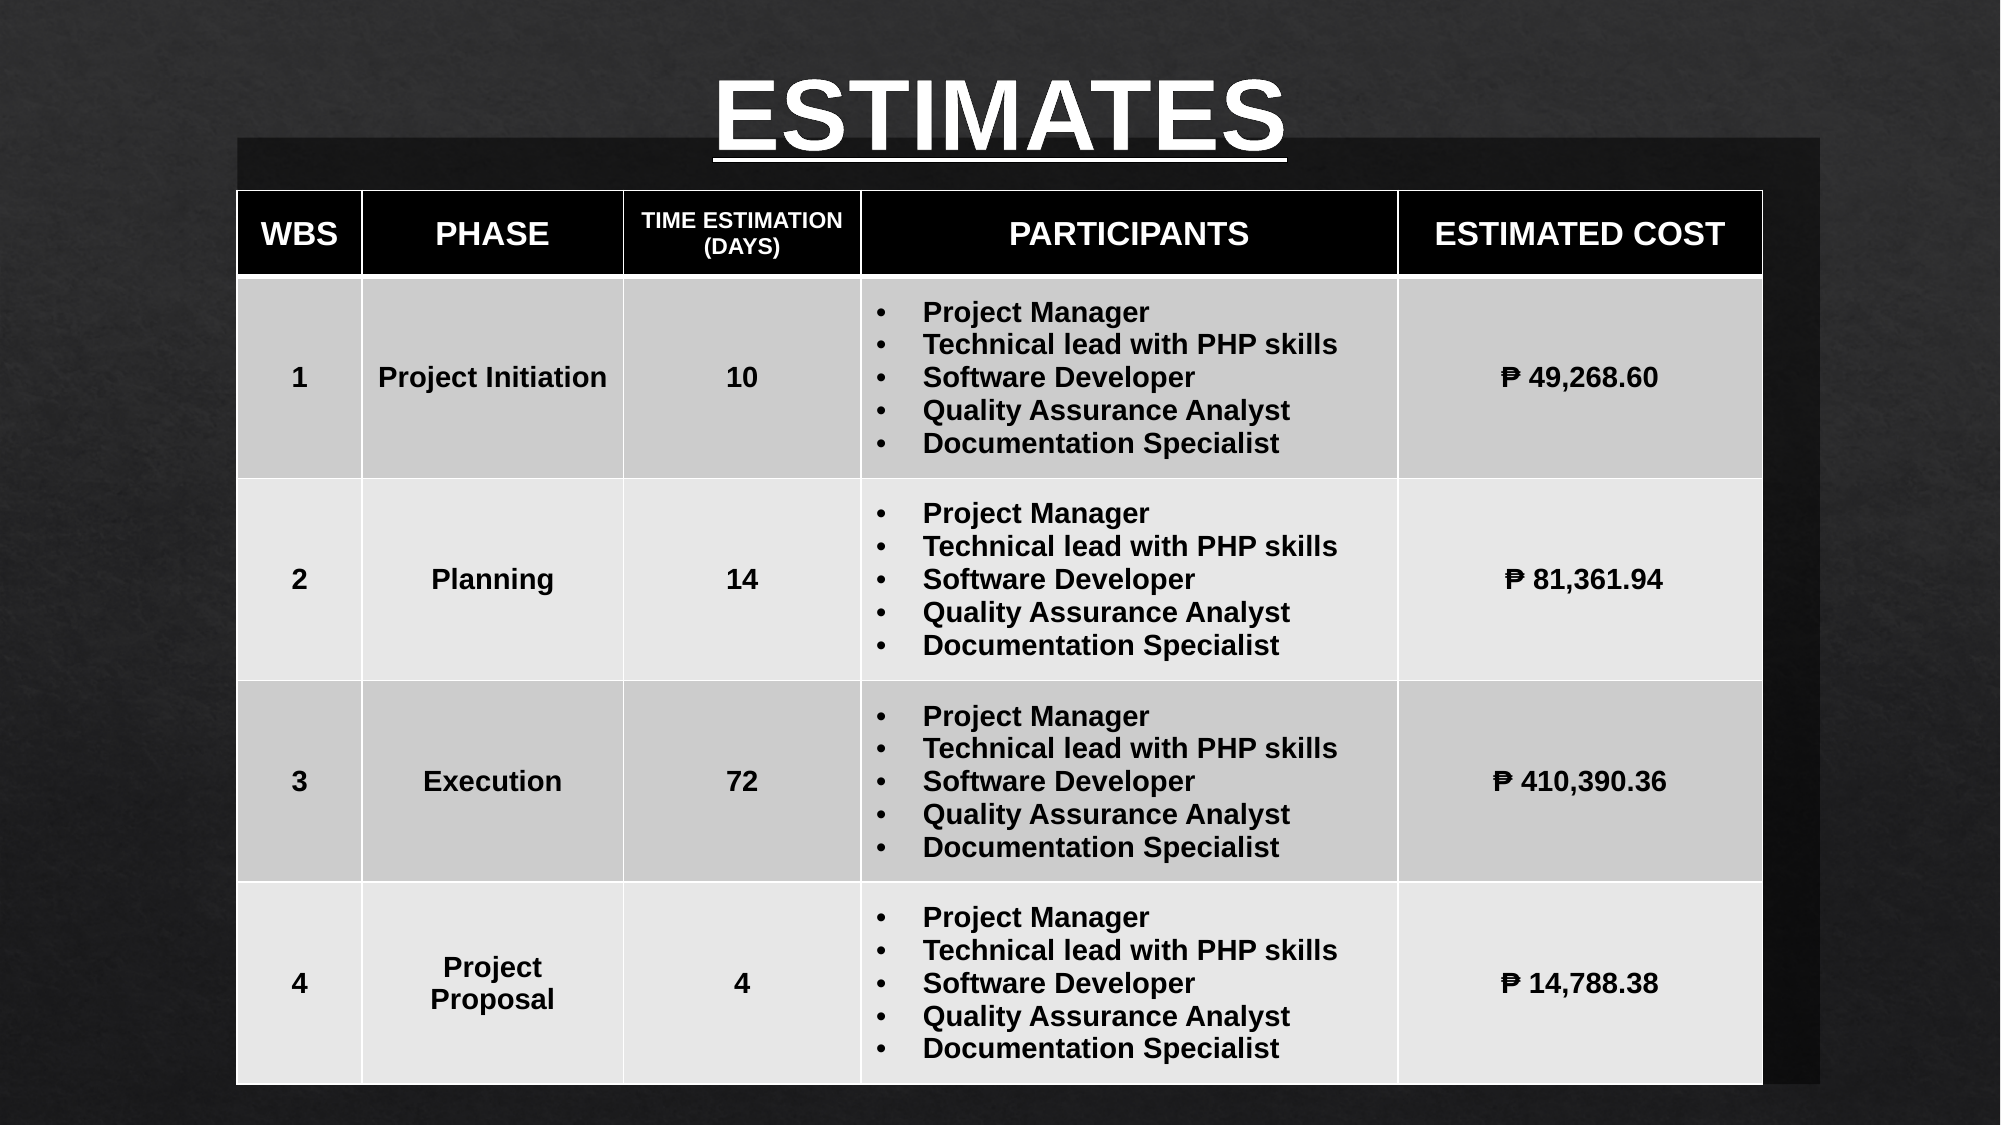

ESTIMATES

| WBS | PHASE | TIME ESTIMATION (DAYS) | PARTICIPANTS | ESTIMATED COST |
| --- | --- | --- | --- | --- |
| 1 | Project Initiation | 10 | Project Manager Technical lead with PHP skills Software Developer Quality Assurance Analyst Documentation Specialist | ₱ 49,268.60 |
| 2 | Planning | 14 | Project Manager Technical lead with PHP skills Software Developer Quality Assurance Analyst Documentation Specialist | ₱ 81,361.94 |
| 3 | Execution | 72 | Project Manager Technical lead with PHP skills Software Developer Quality Assurance Analyst Documentation Specialist | ₱ 410,390.36 |
| 4 | Project Proposal | 4 | Project Manager Technical lead with PHP skills Software Developer Quality Assurance Analyst Documentation Specialist | ₱ 14,788.38 |